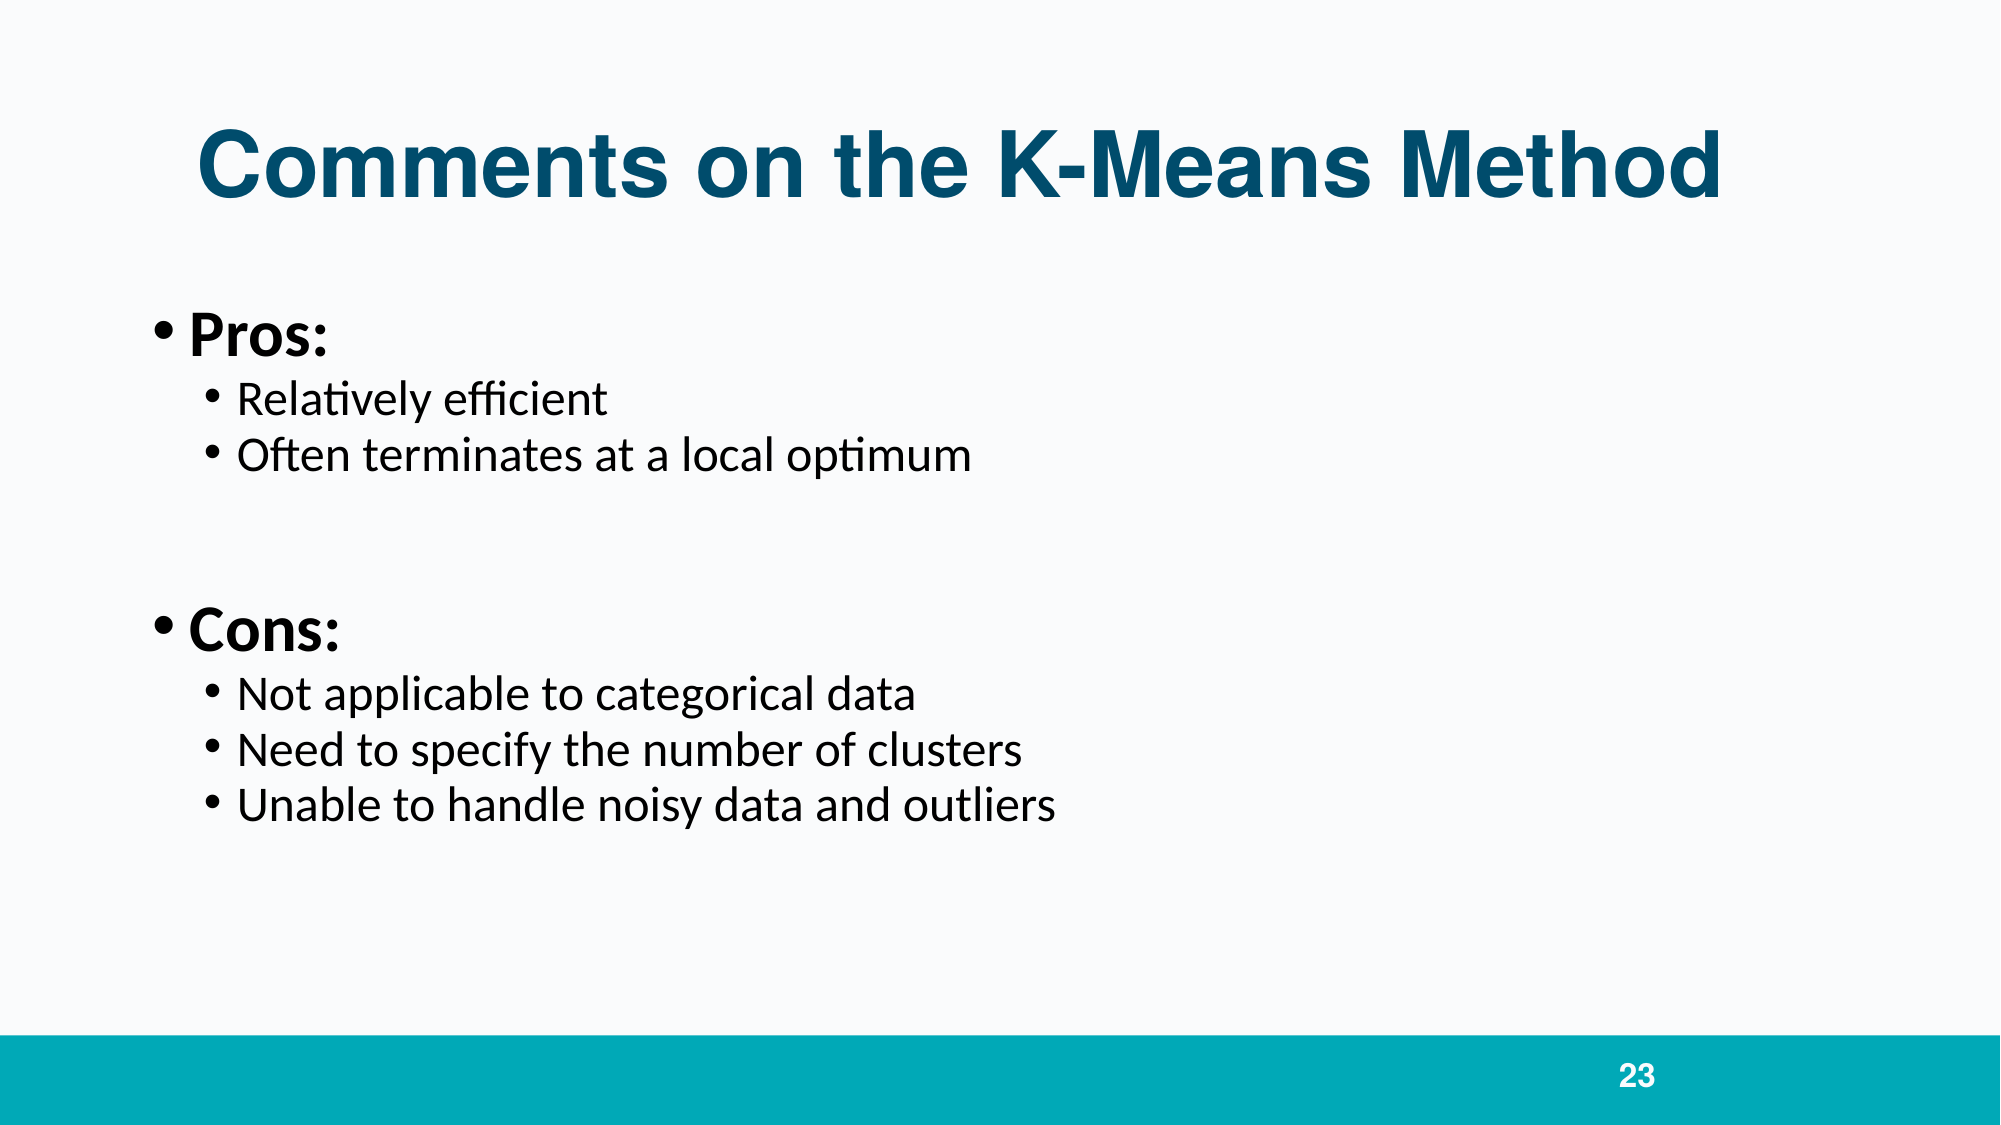

# Comments on the K-Means Method
Pros:
Relatively efficient
Often terminates at a local optimum

Cons:
Not applicable to categorical data
Need to specify the number of clusters
Unable to handle noisy data and outliers
23